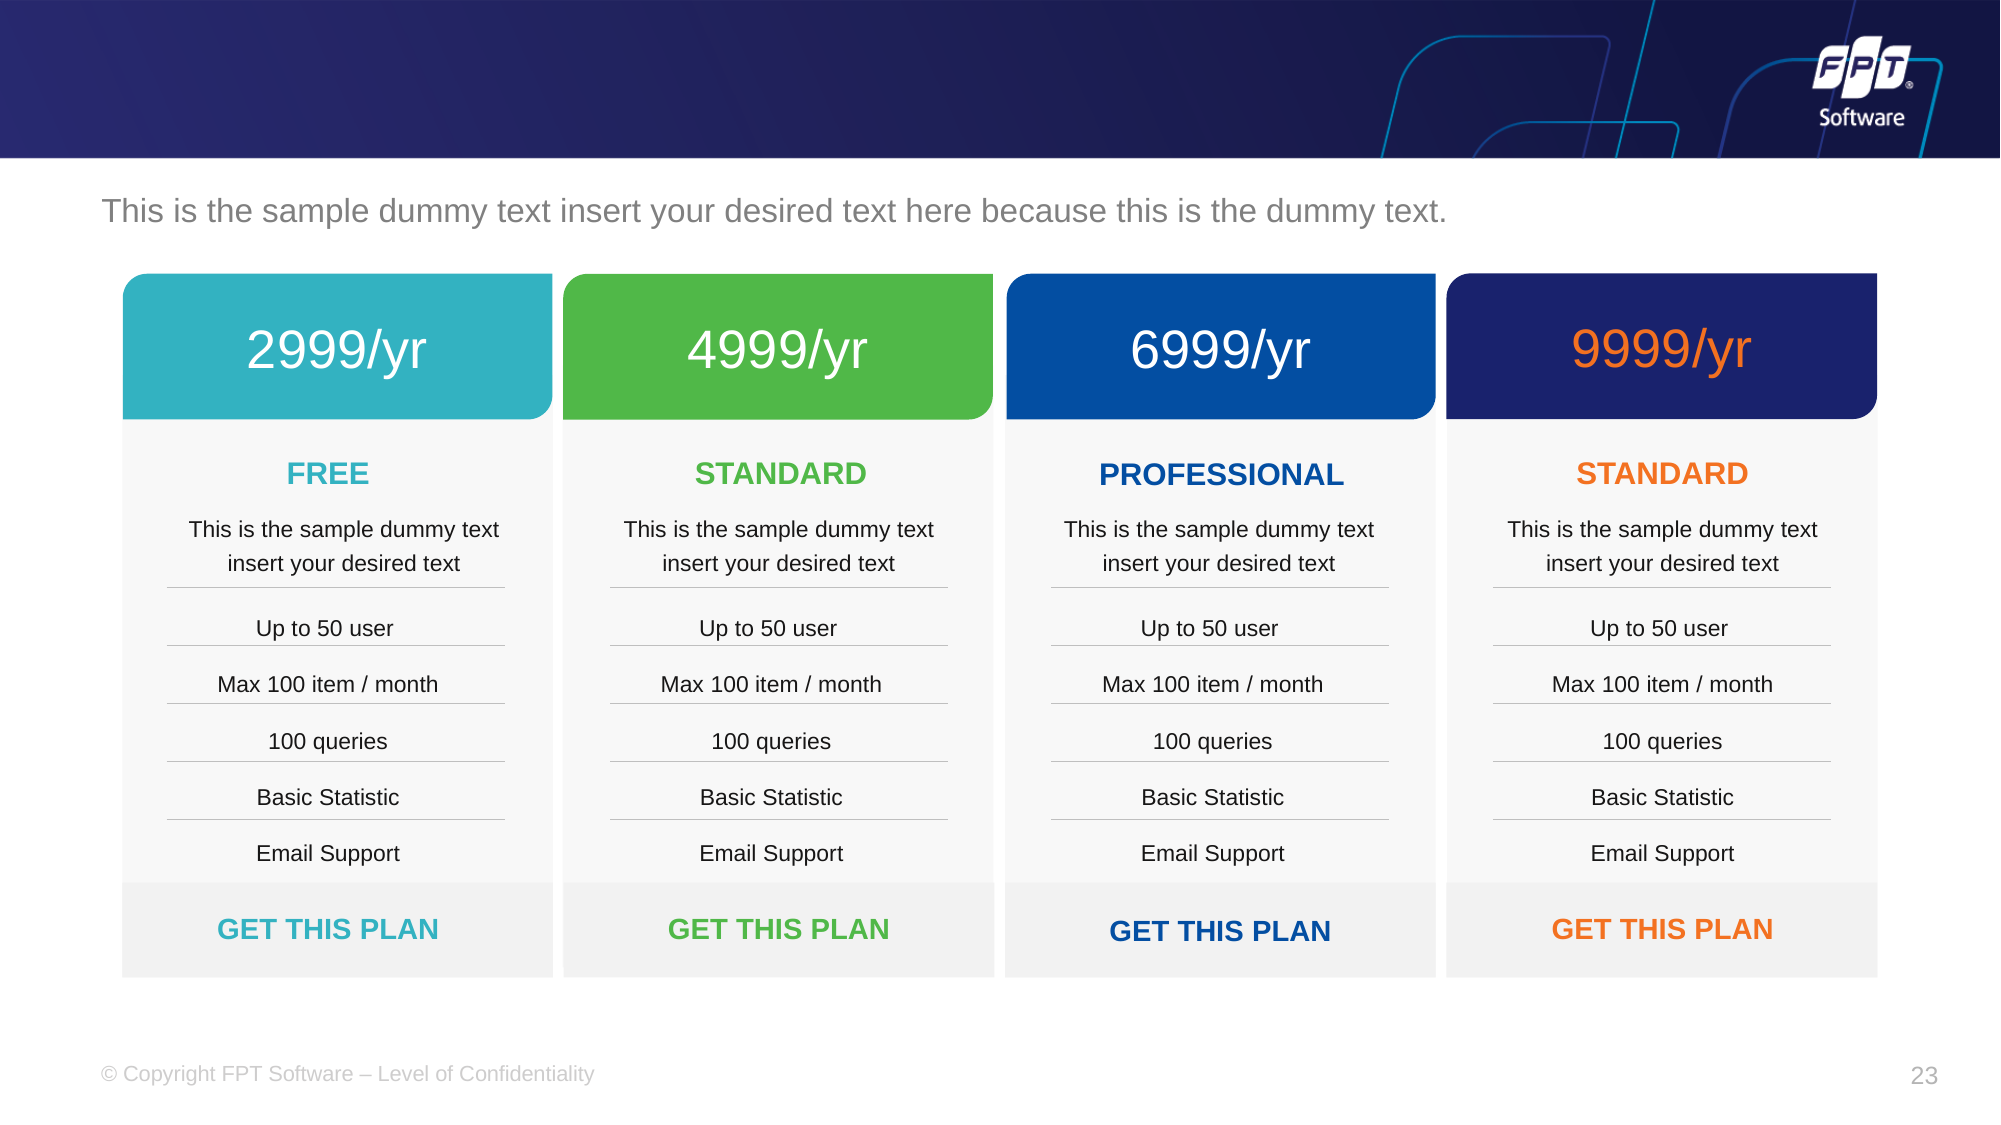

#
This is the sample dummy text insert your desired text here because this is the dummy text.
9999/yr
2999/yr
6999/yr
4999/yr

FREE
STANDARD
STANDARD
PROFESSIONAL
This is the sample dummy text insert your desired text
This is the sample dummy text insert your desired text
This is the sample dummy text insert your desired text
This is the sample dummy text insert your desired text
Up to 50 user
Max 100 item / month
100 queries
Basic Statistic
Email Support
Up to 50 user
Max 100 item / month
100 queries
Basic Statistic
Email Support
Up to 50 user
Max 100 item / month
100 queries
Basic Statistic
Email Support
Up to 50 user
Max 100 item / month
100 queries
Basic Statistic
Email Support

GET THIS PLAN
GET THIS PLAN
GET THIS PLAN
GET THIS PLAN
23